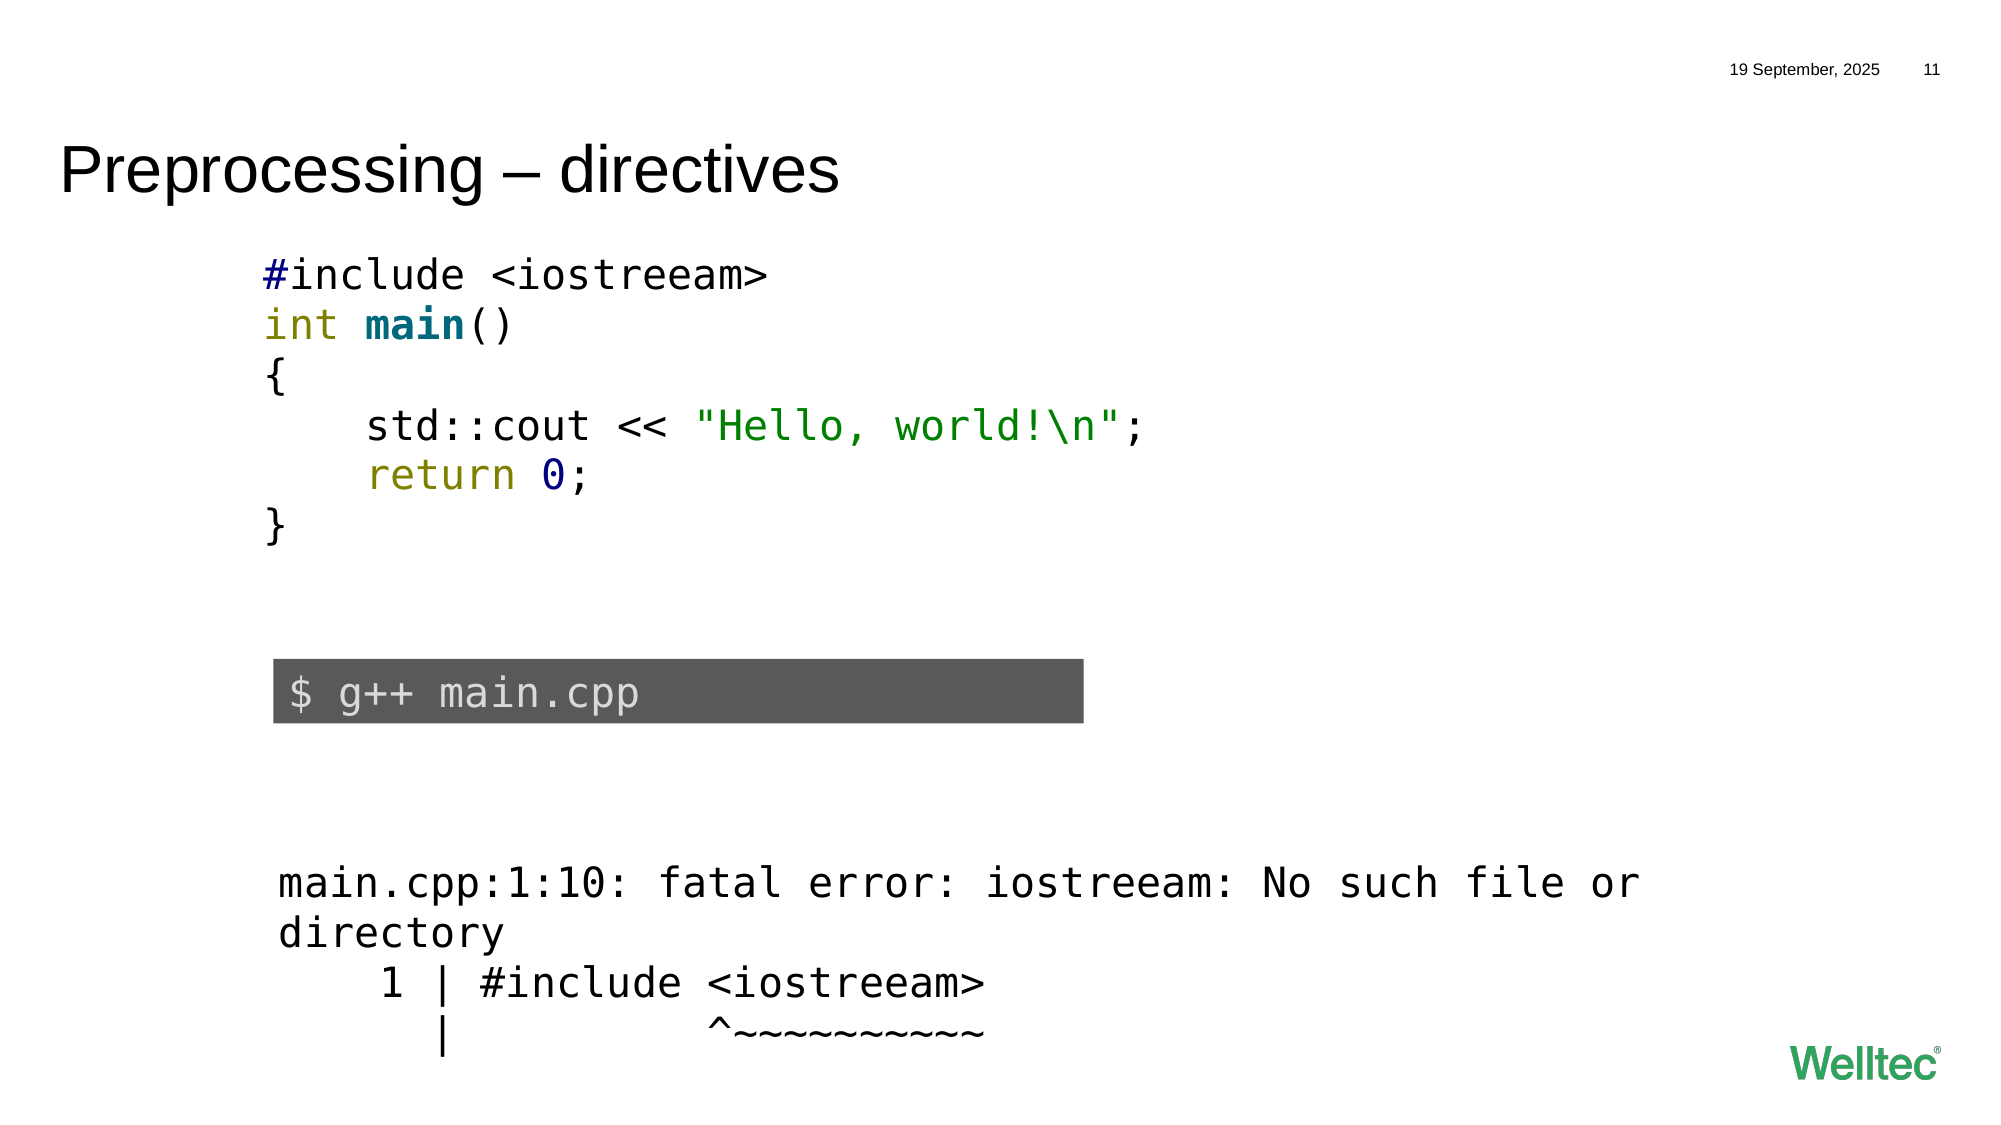

19 September, 2025
11
# Preprocessing – directives
#include <iostreeam>
int main()
{
    std::cout << "Hello, world!\n";
    return 0;
}
$ g++ main.cpp
main.cpp:1:10: fatal error: iostreeam: No such file or directory
    1 | #include <iostreeam>
      |          ^~~~~~~~~~~